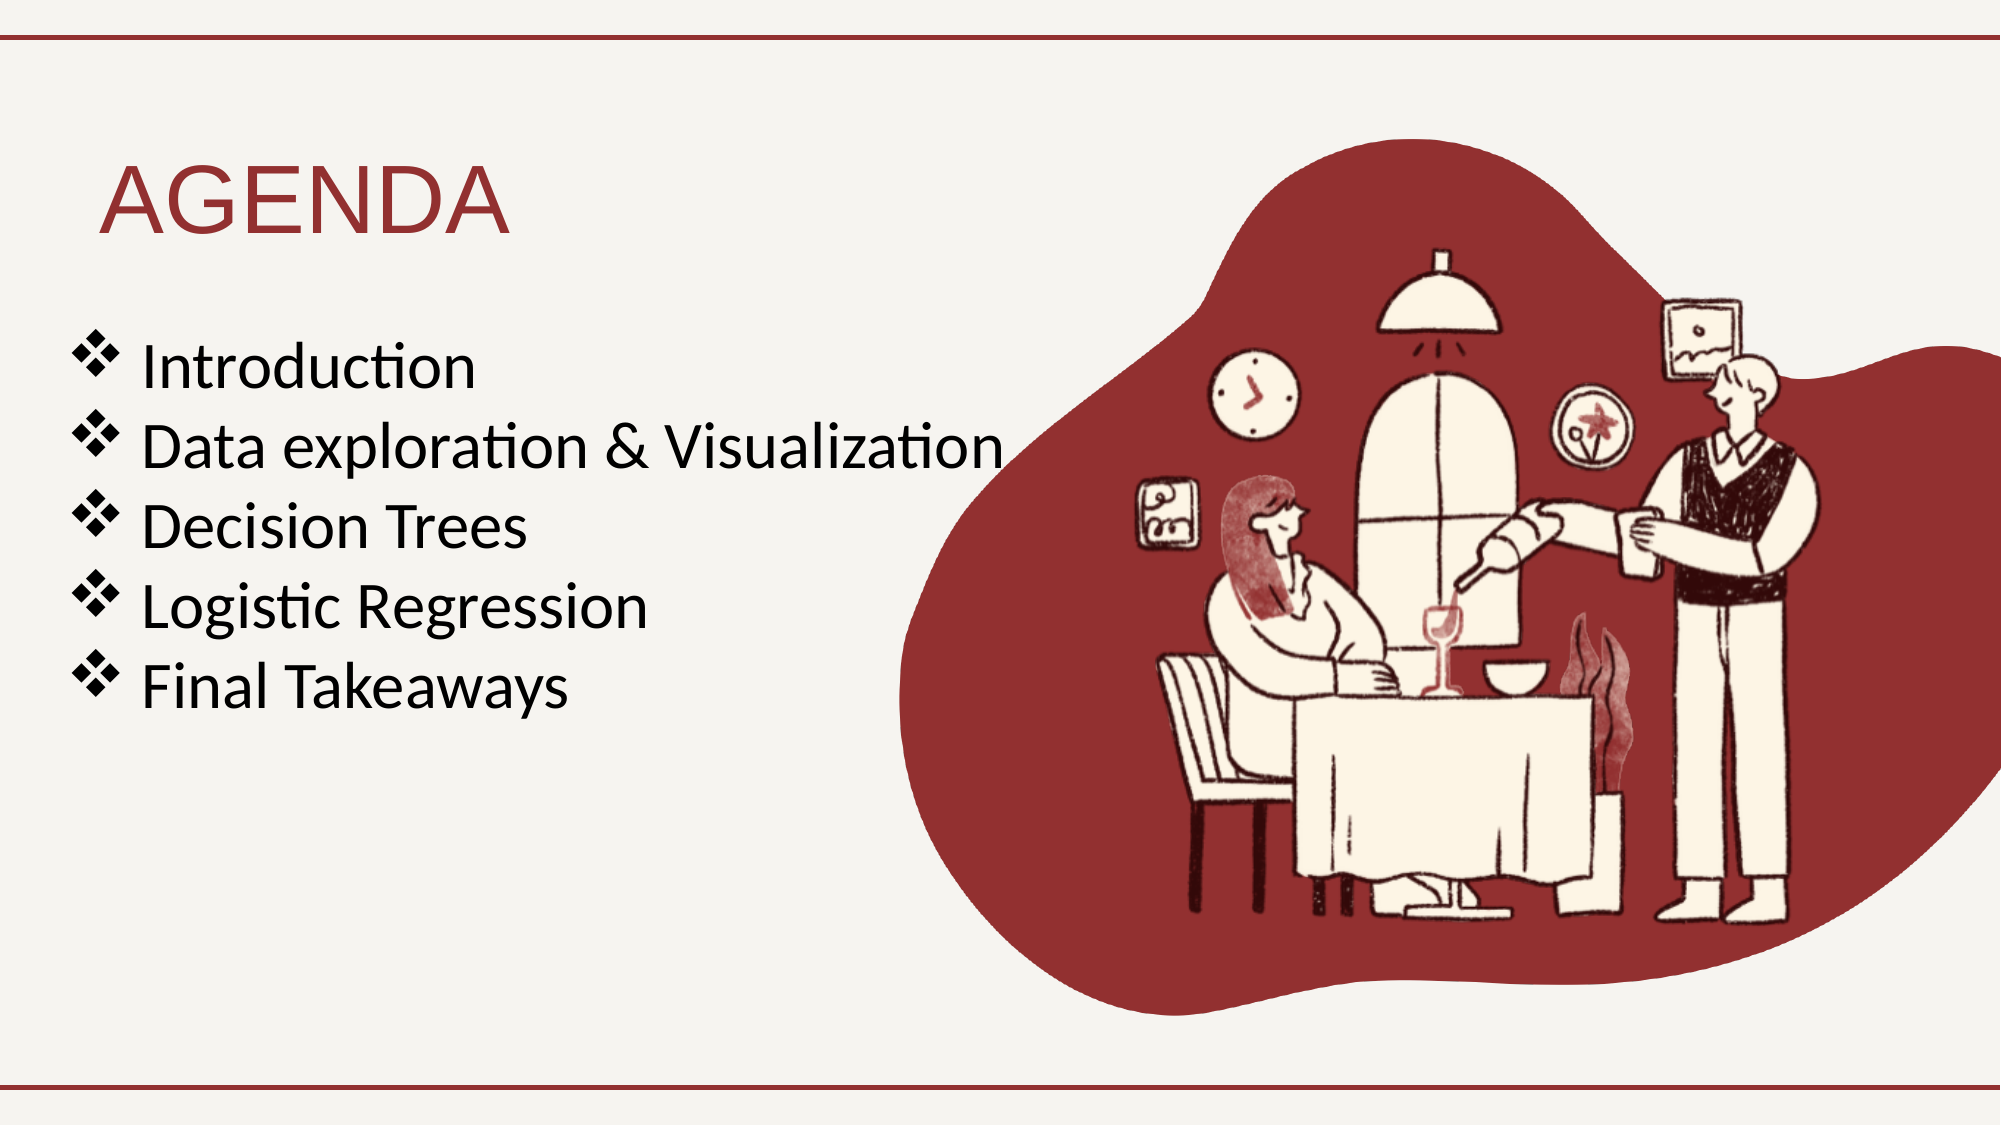

AGENDA

Introduction
Data exploration & Visualization
Decision Trees
Logistic Regression
Final Takeaways